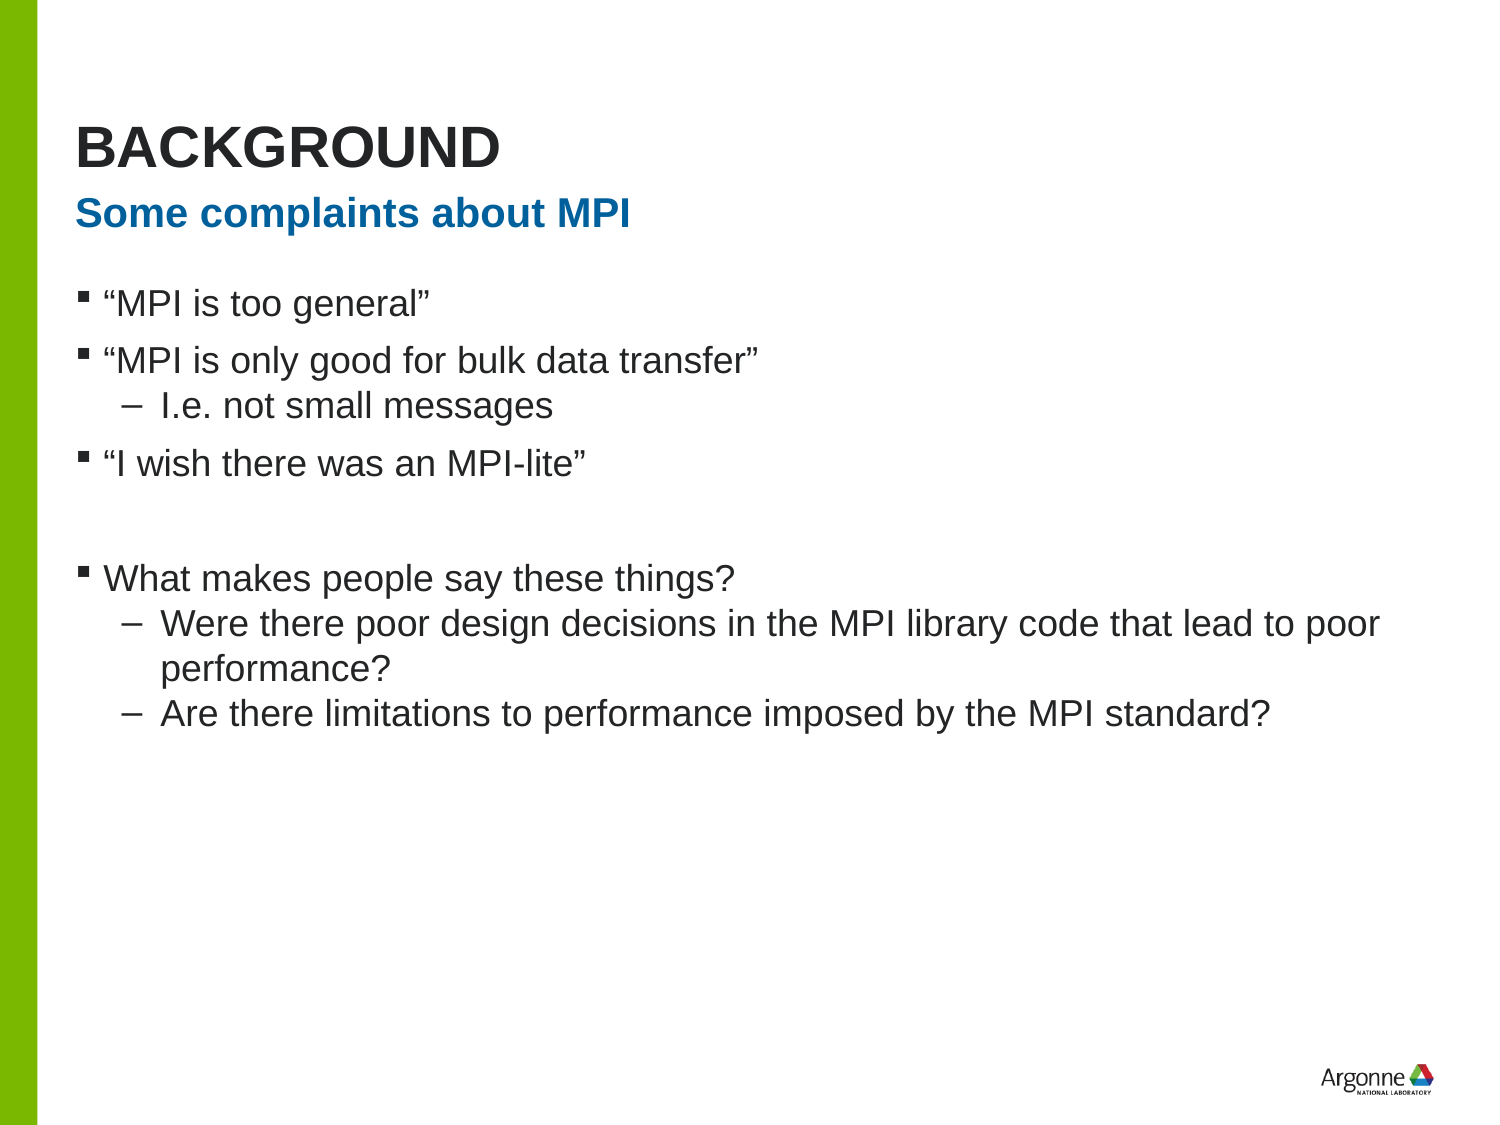

# background
Some complaints about MPI
“MPI is too general”
“MPI is only good for bulk data transfer”
I.e. not small messages
“I wish there was an MPI-lite”

What makes people say these things?
Were there poor design decisions in the MPI library code that lead to poor performance?
Are there limitations to performance imposed by the MPI standard?